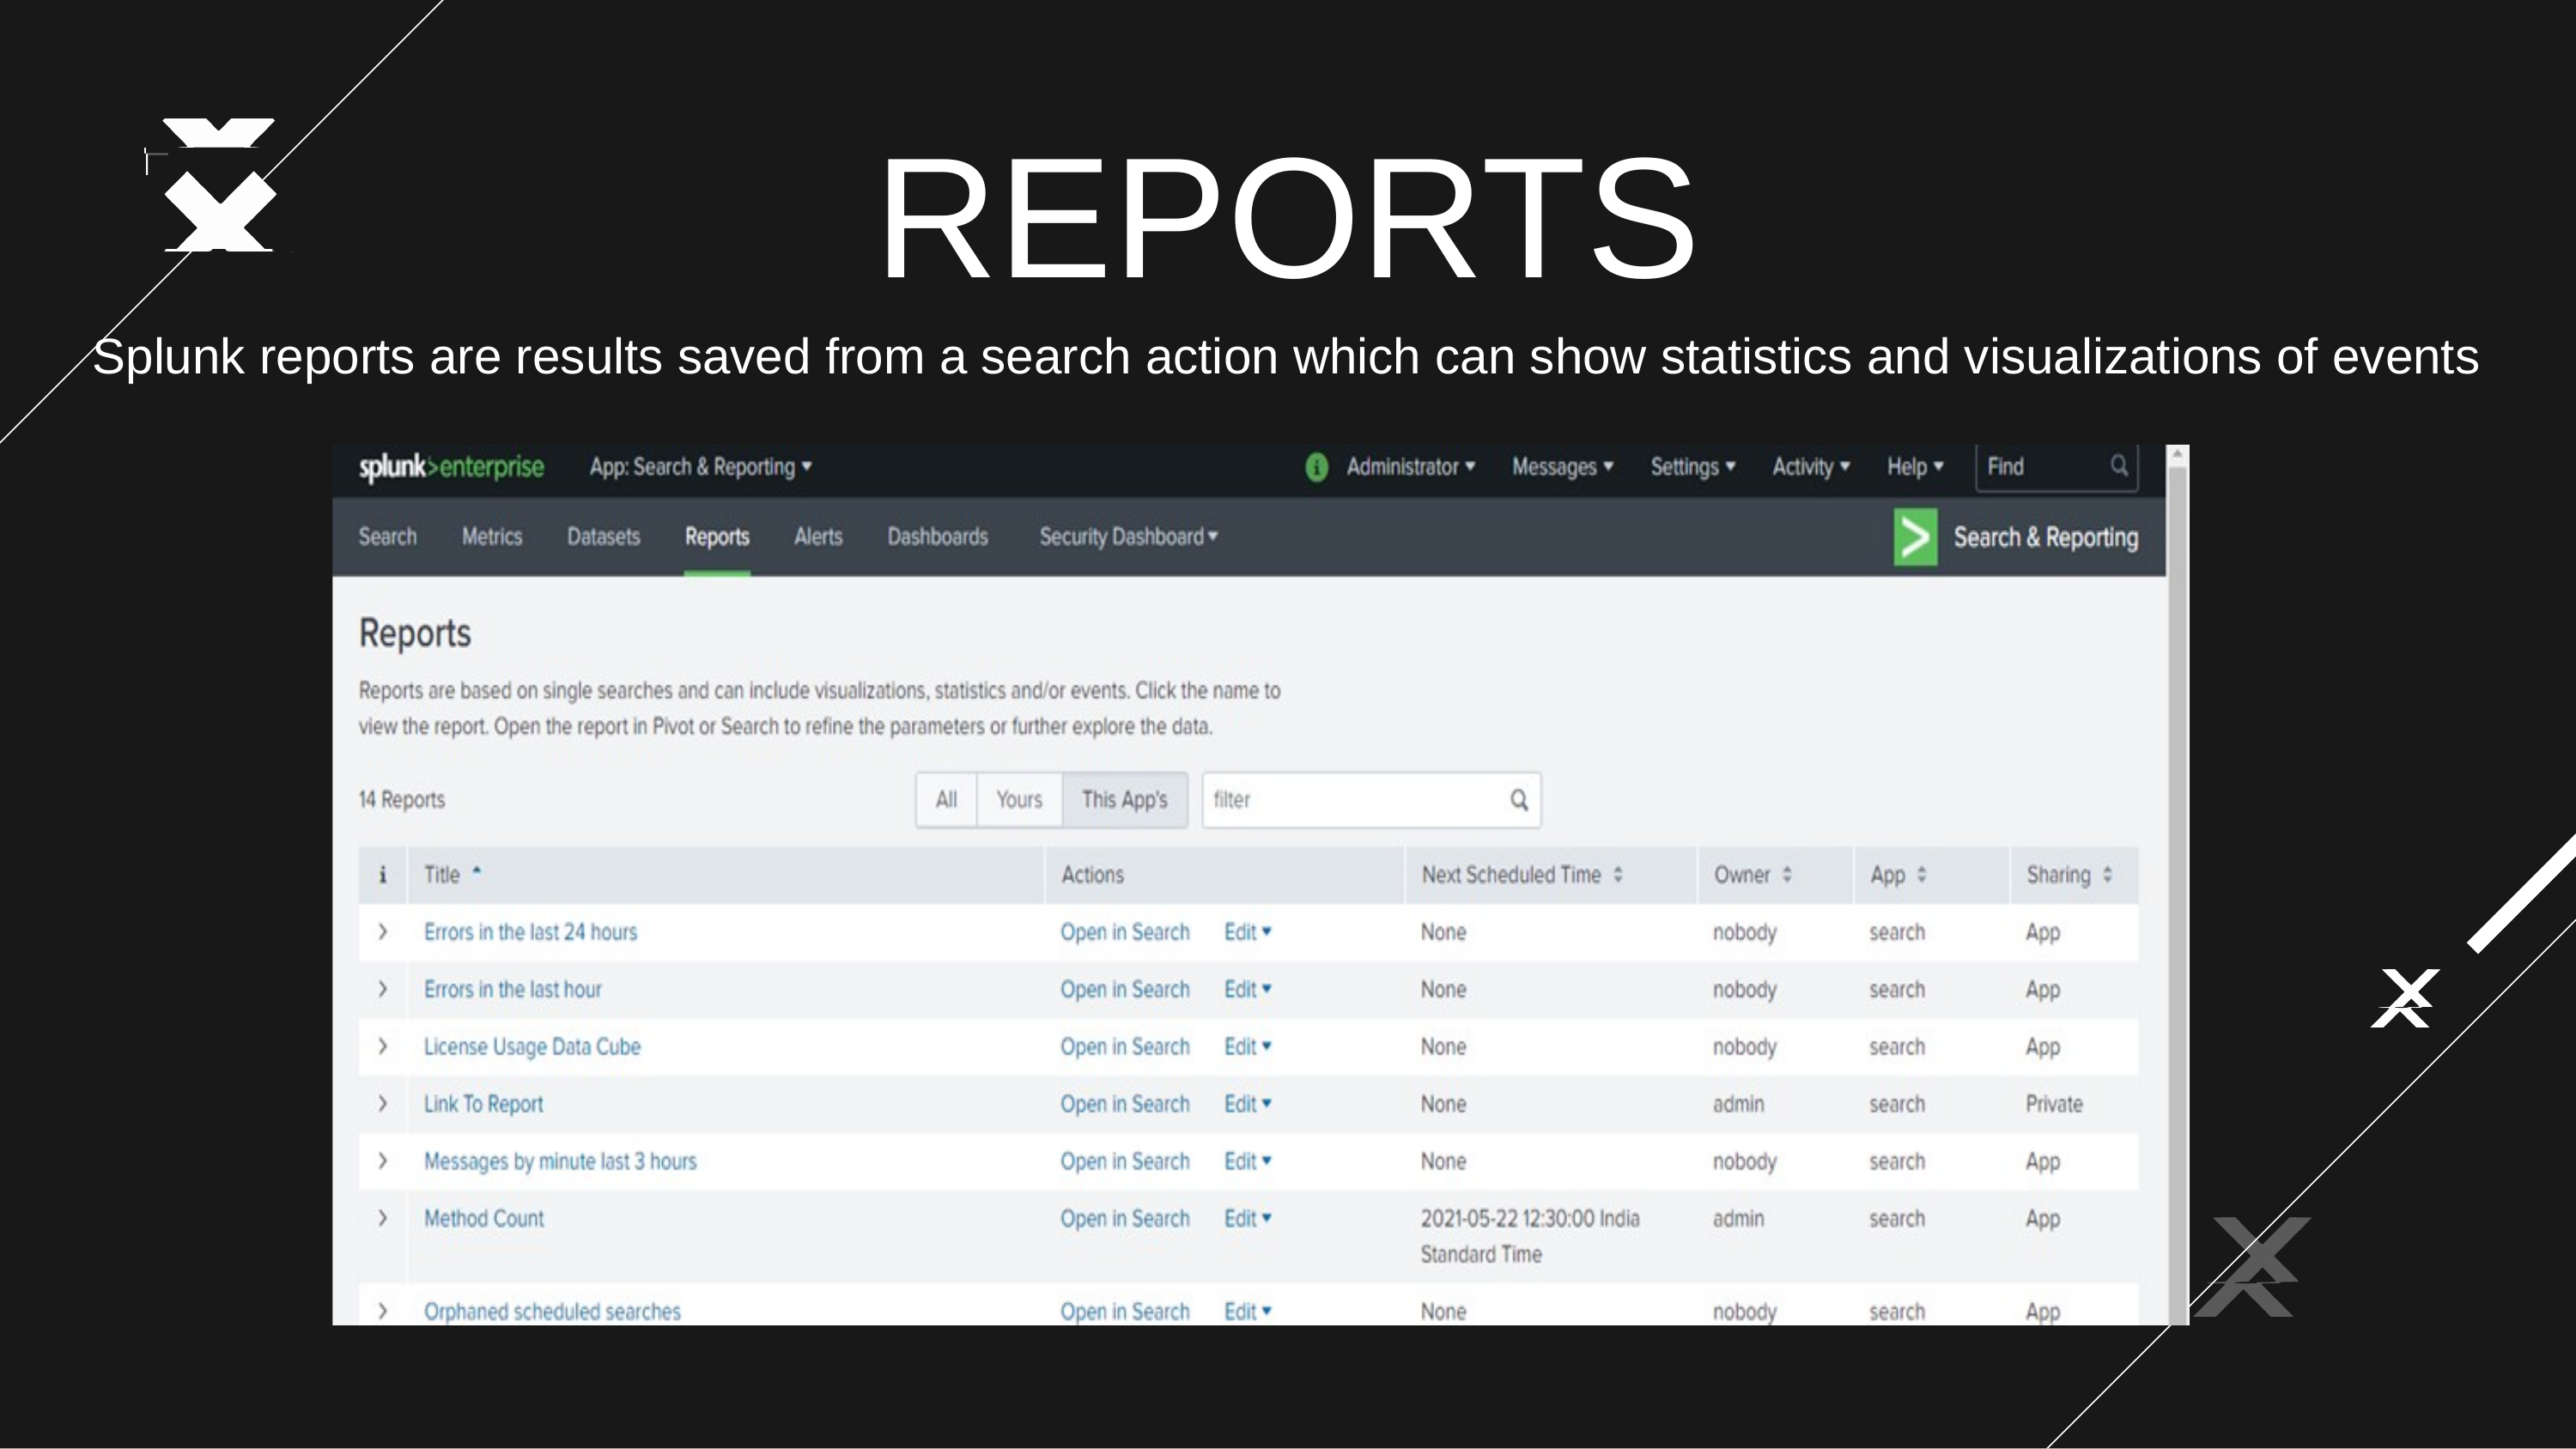

# REPORTS
Splunk reports are results saved from a search action which can show statistics and visualizations of events